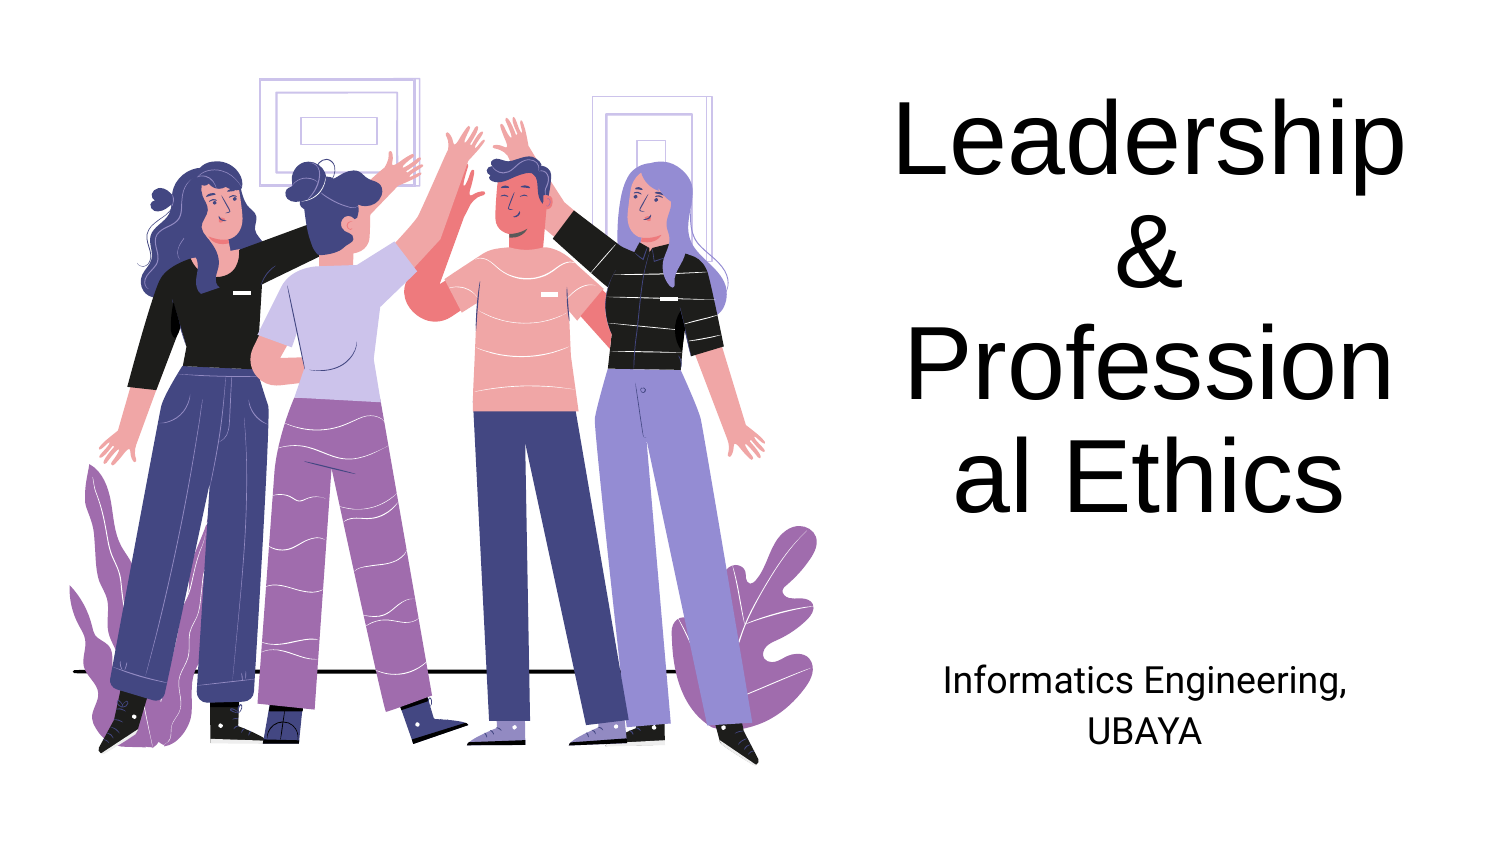

# Leadership & Professional Ethics

Informatics Engineering,
UBAYA